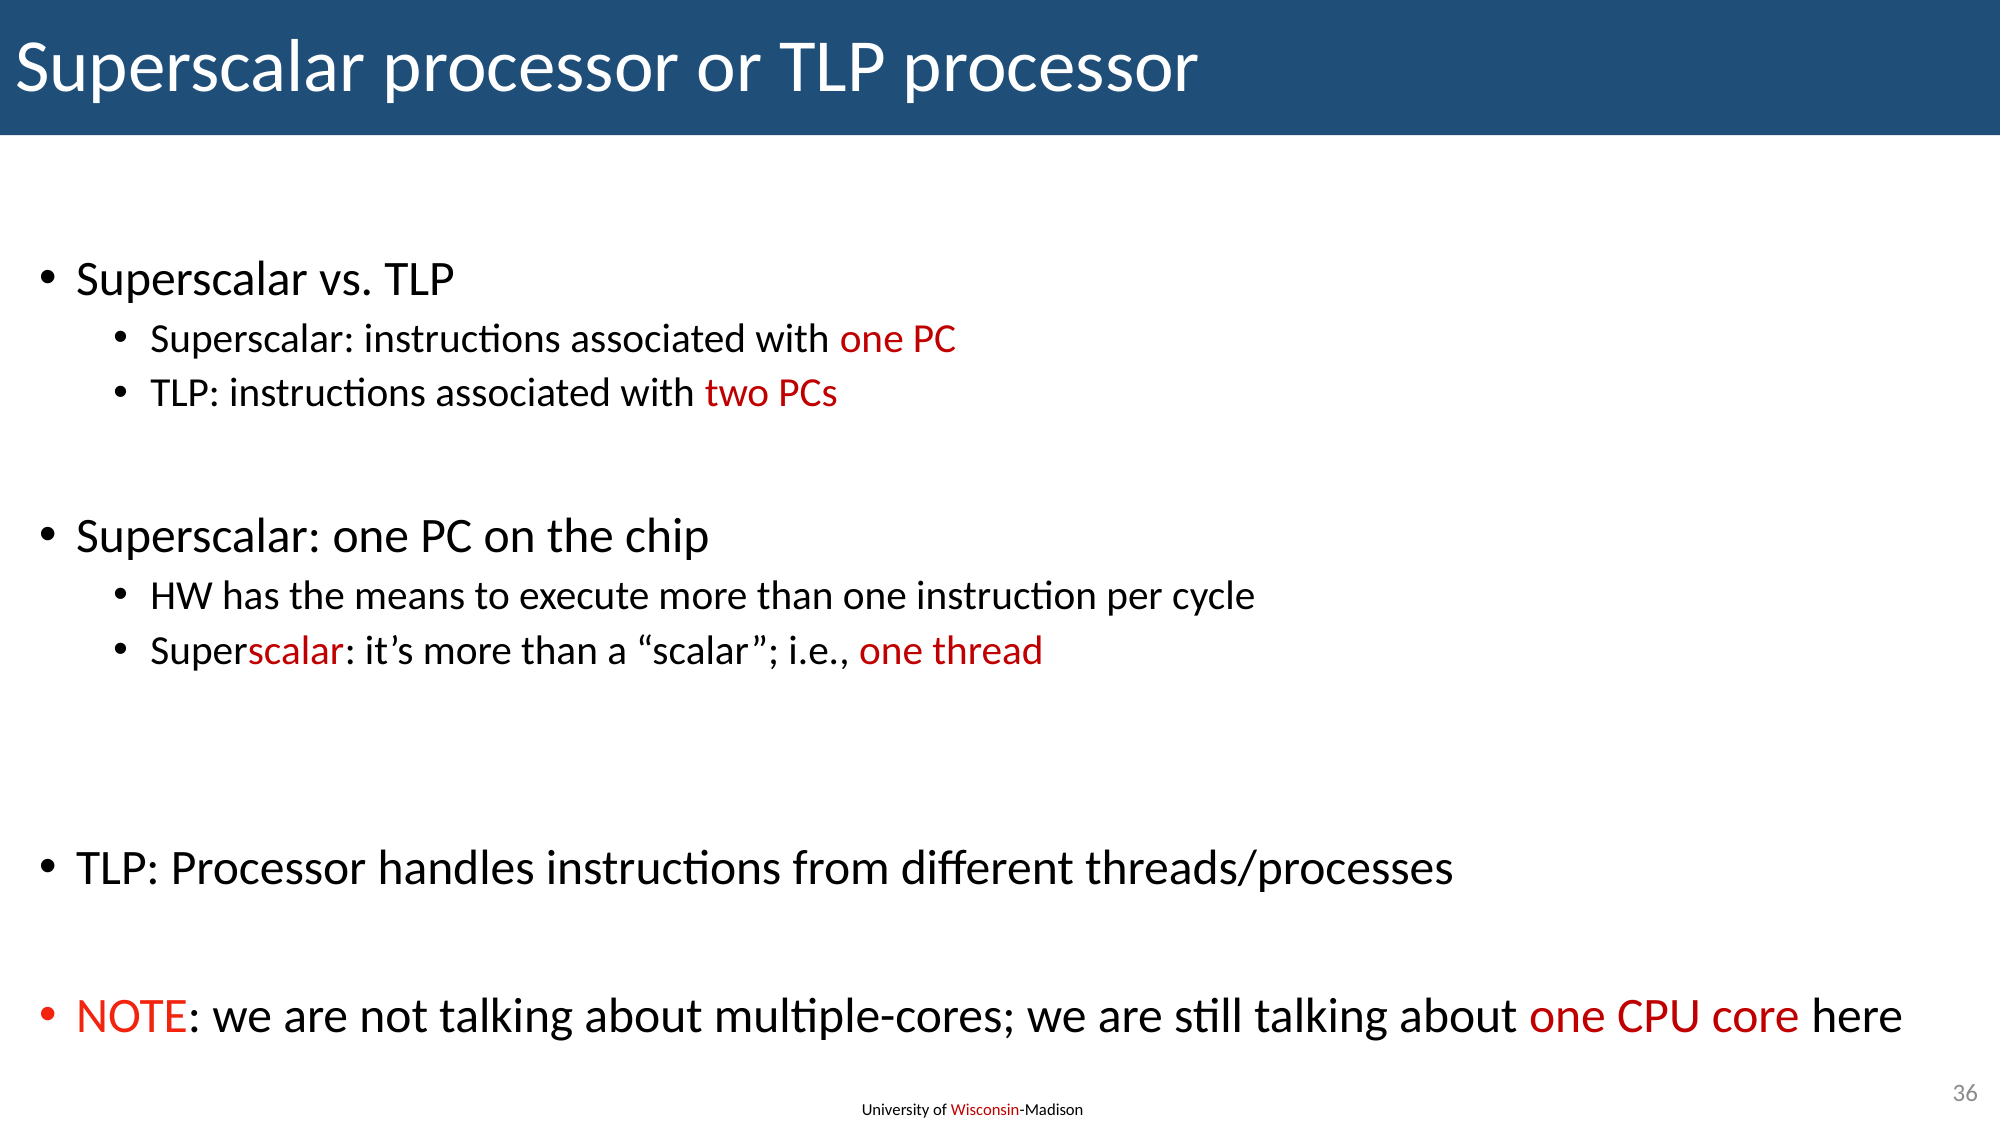

# Superscalar processor or TLP processor
Superscalar vs. TLP
Superscalar: instructions associated with one PC
TLP: instructions associated with two PCs

Superscalar: one PC on the chip
HW has the means to execute more than one instruction per cycle
Superscalar: it’s more than a “scalar”; i.e., one thread

TLP: Processor handles instructions from different threads/processes

NOTE: we are not talking about multiple-cores; we are still talking about one CPU core here
36